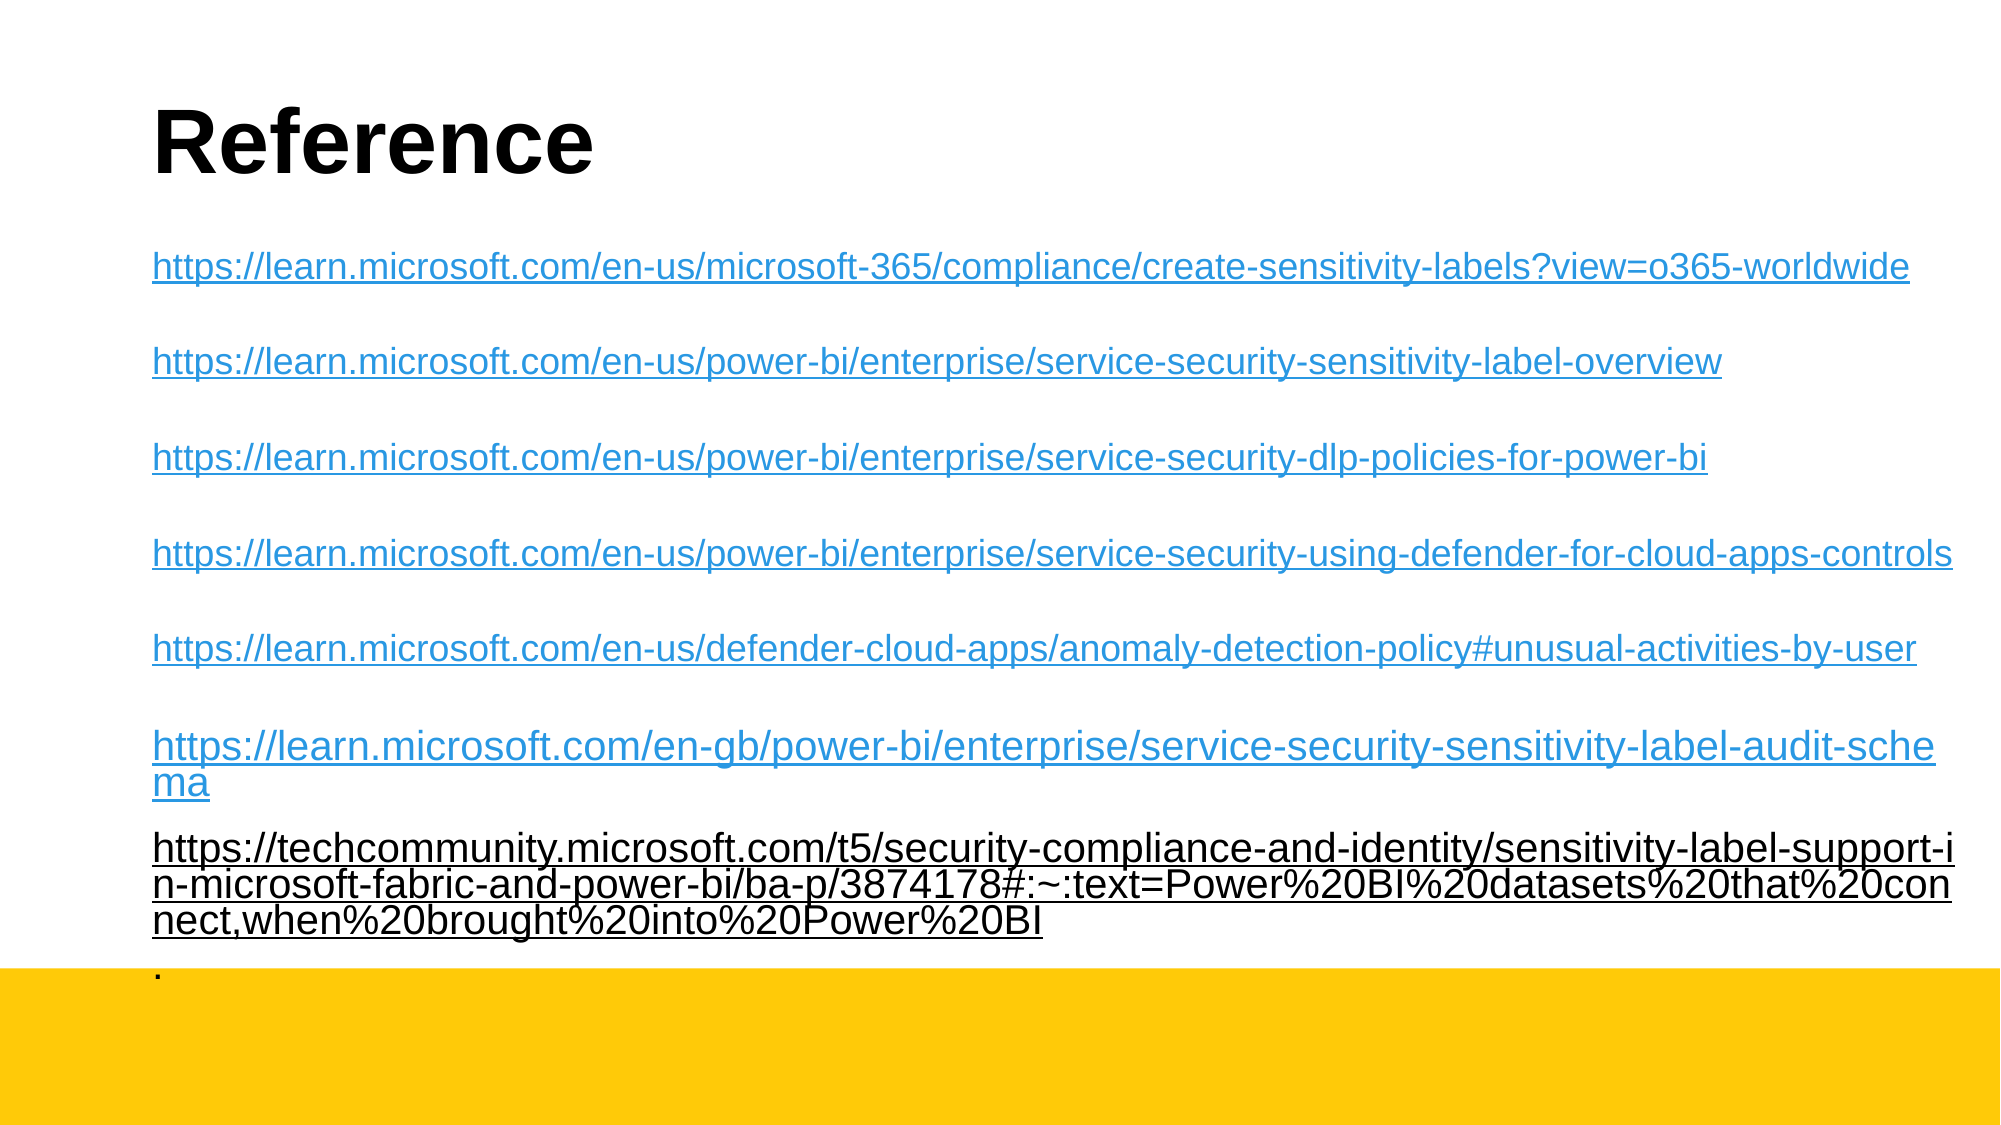

# Reference
https://learn.microsoft.com/en-us/microsoft-365/compliance/create-sensitivity-labels?view=o365-worldwide

https://learn.microsoft.com/en-us/power-bi/enterprise/service-security-sensitivity-label-overview

https://learn.microsoft.com/en-us/power-bi/enterprise/service-security-dlp-policies-for-power-bi

https://learn.microsoft.com/en-us/power-bi/enterprise/service-security-using-defender-for-cloud-apps-controls

https://learn.microsoft.com/en-us/defender-cloud-apps/anomaly-detection-policy#unusual-activities-by-user

https://learn.microsoft.com/en-gb/power-bi/enterprise/service-security-sensitivity-label-audit-schema
https://techcommunity.microsoft.com/t5/security-compliance-and-identity/sensitivity-label-support-in-microsoft-fabric-and-power-bi/ba-p/3874178#:~:text=Power%20BI%20datasets%20that%20connect,when%20brought%20into%20Power%20BI.